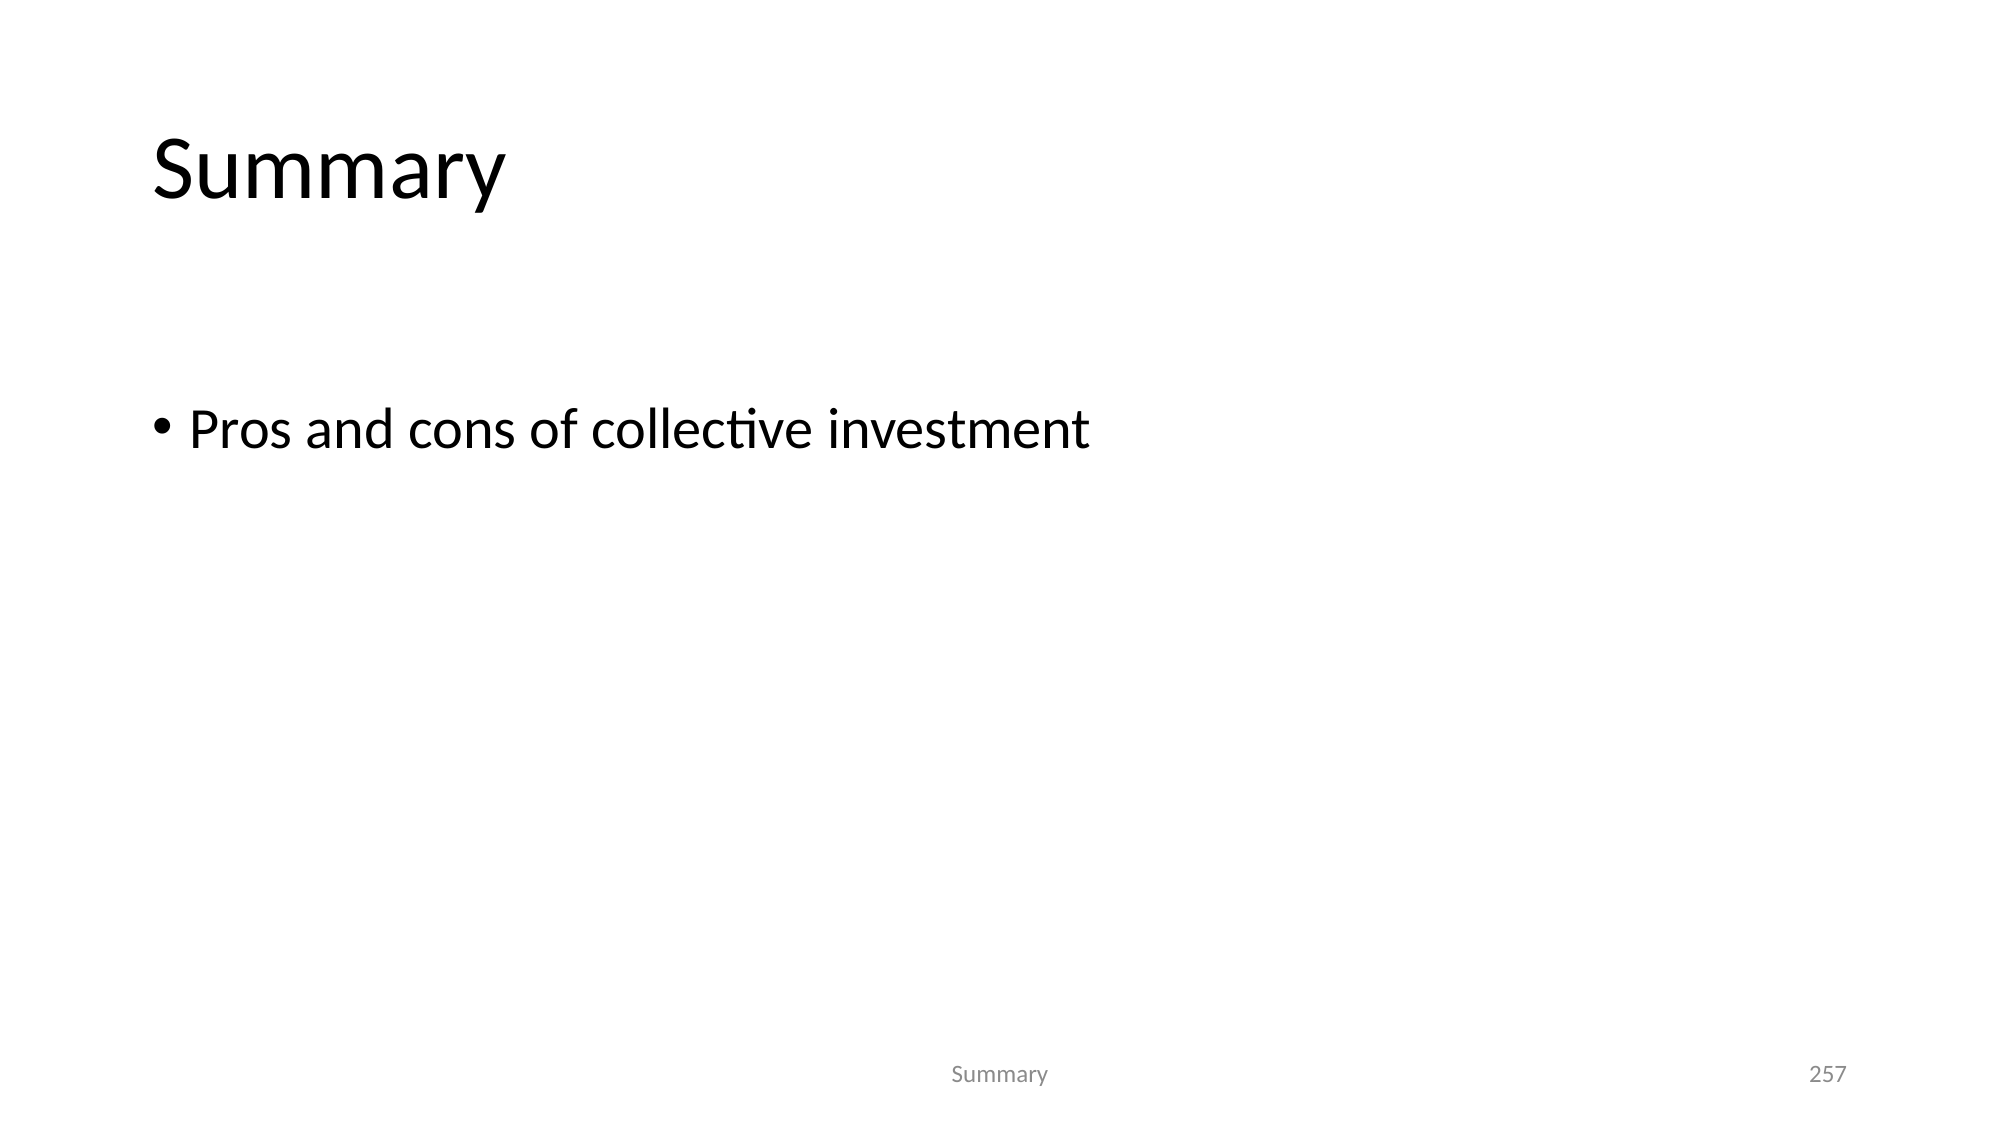

# Summary

Pros and cons of collective investment
257
Summary